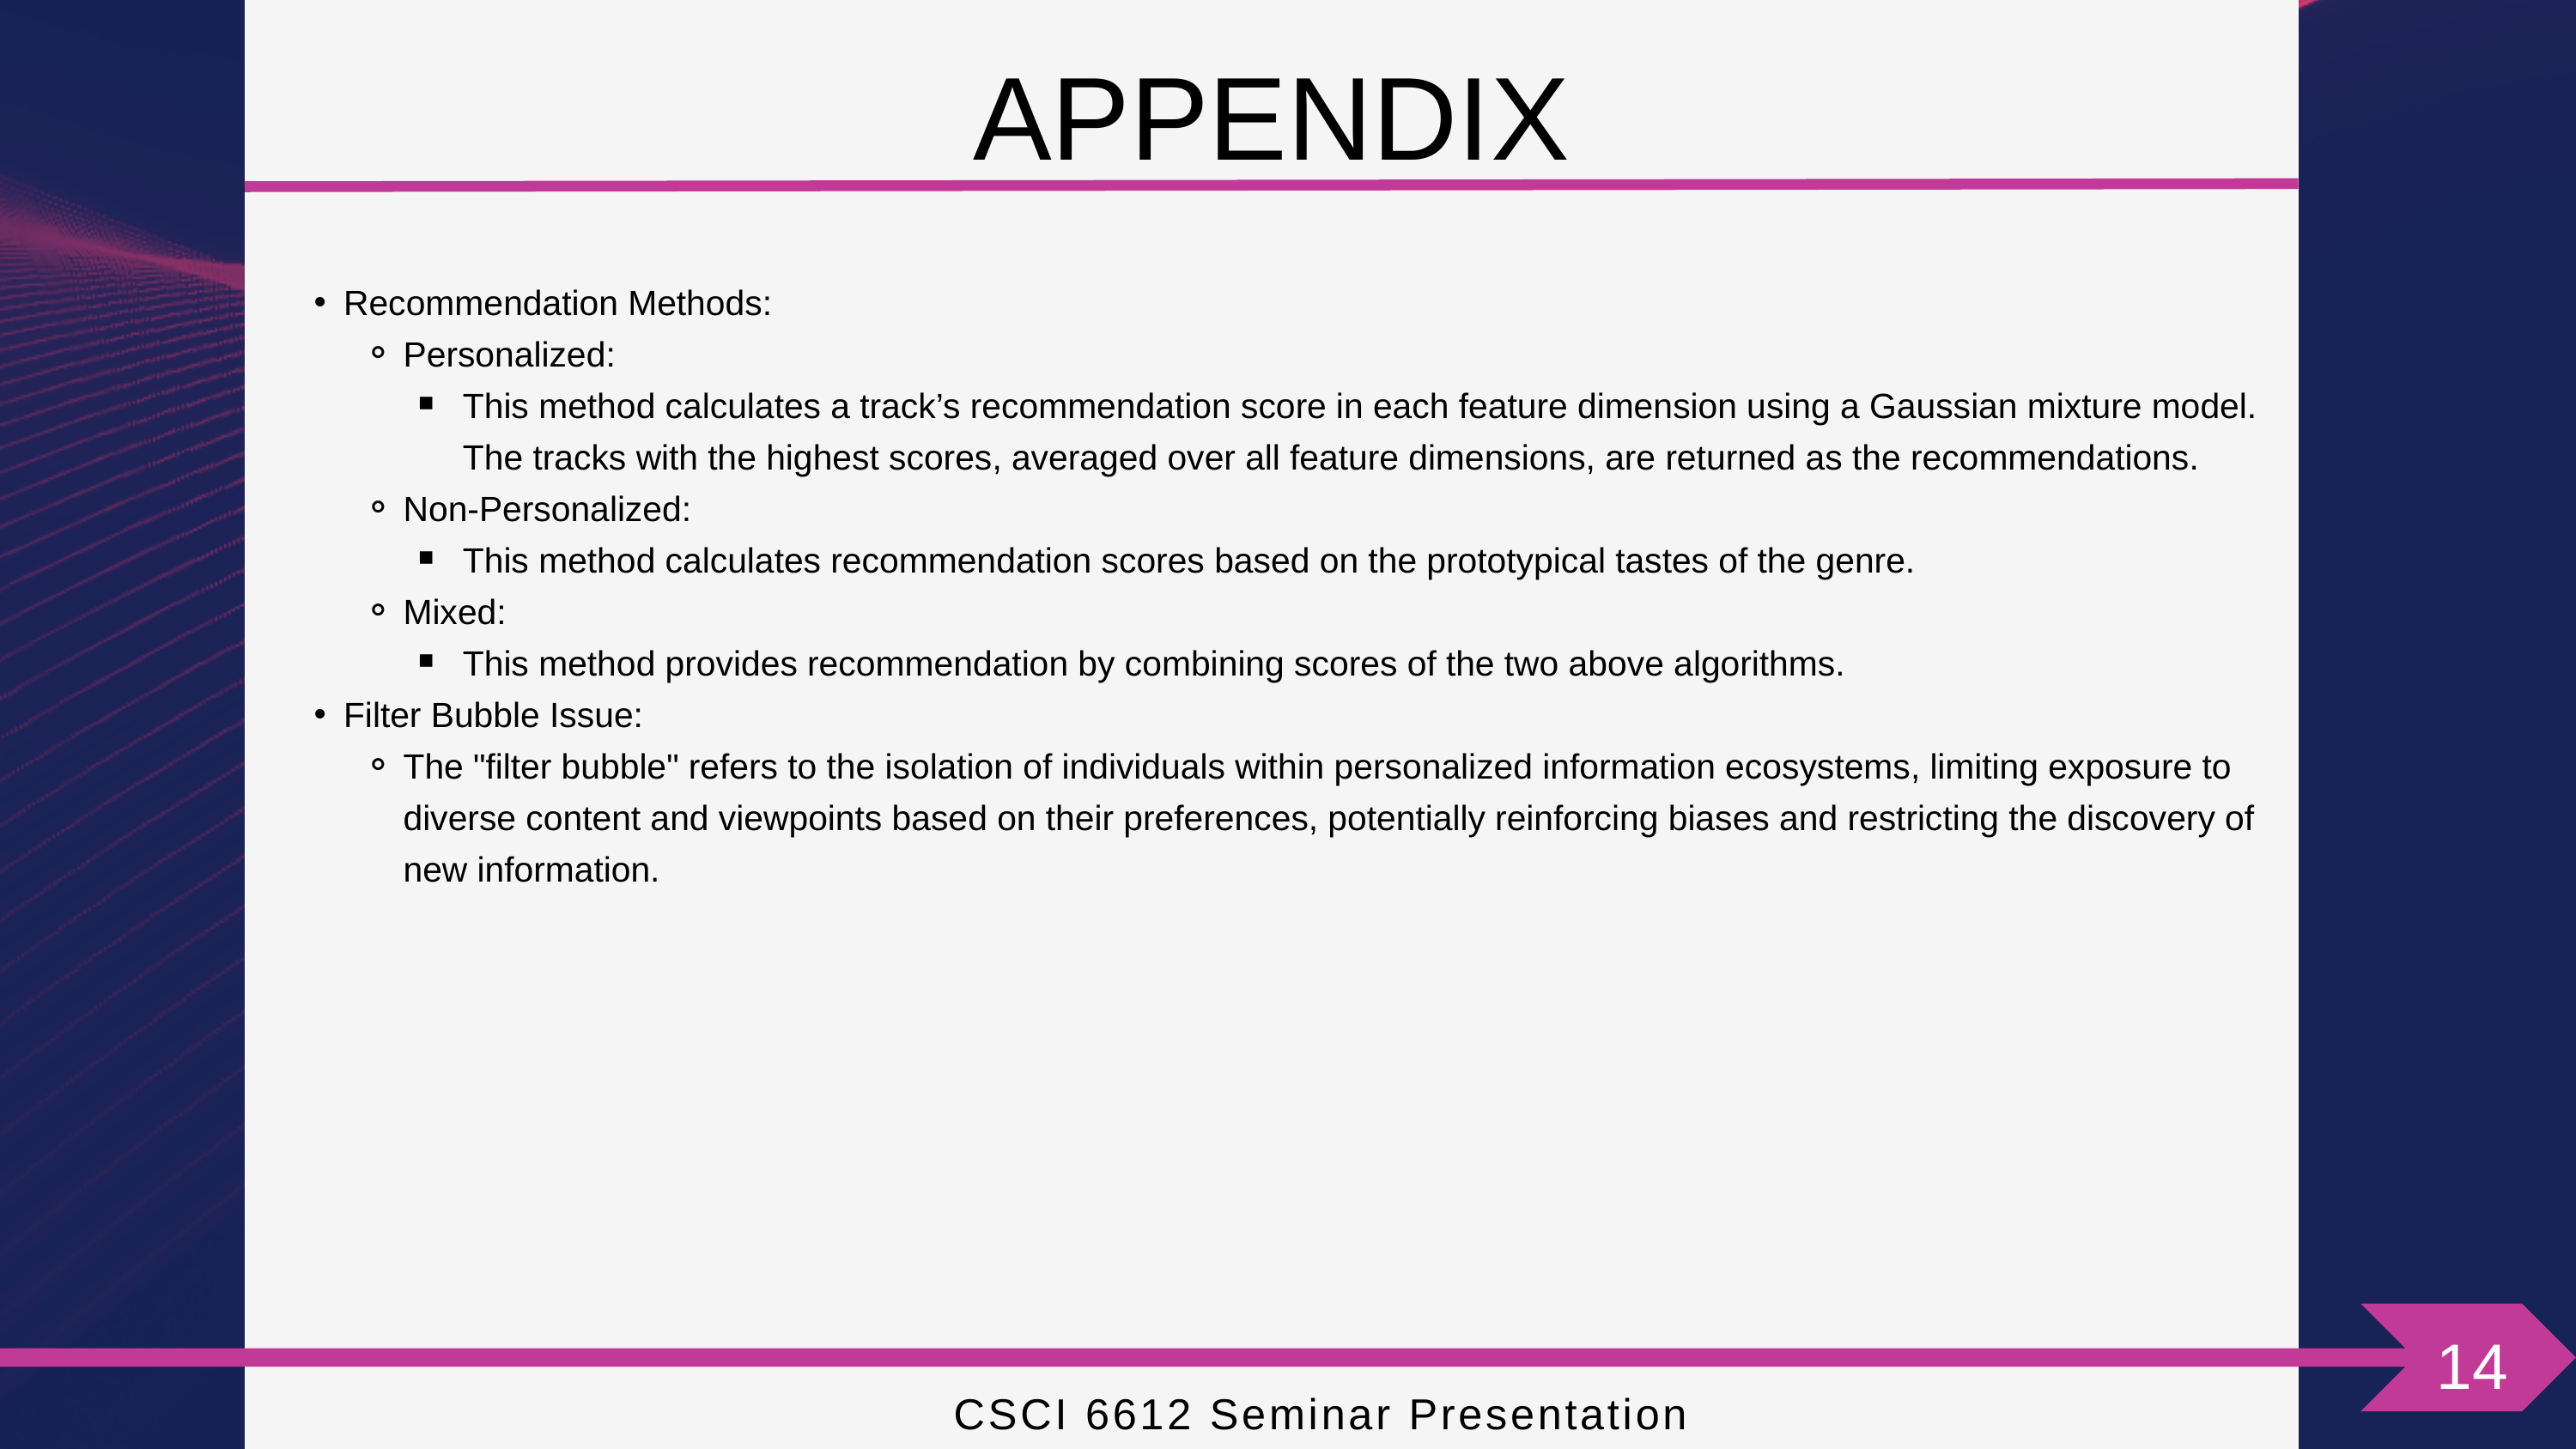

APPENDIX

Recommendation Methods:
Personalized:
This method calculates a track’s recommendation score in each feature dimension using a Gaussian mixture model. The tracks with the highest scores, averaged over all feature dimensions, are returned as the recommendations.
Non-Personalized:
This method calculates recommendation scores based on the prototypical tastes of the genre.
Mixed:
This method provides recommendation by combining scores of the two above algorithms.
Filter Bubble Issue:
The "filter bubble" refers to the isolation of individuals within personalized information ecosystems, limiting exposure to diverse content and viewpoints based on their preferences, potentially reinforcing biases and restricting the discovery of new information.

14

CSCI 6612 Seminar Presentation